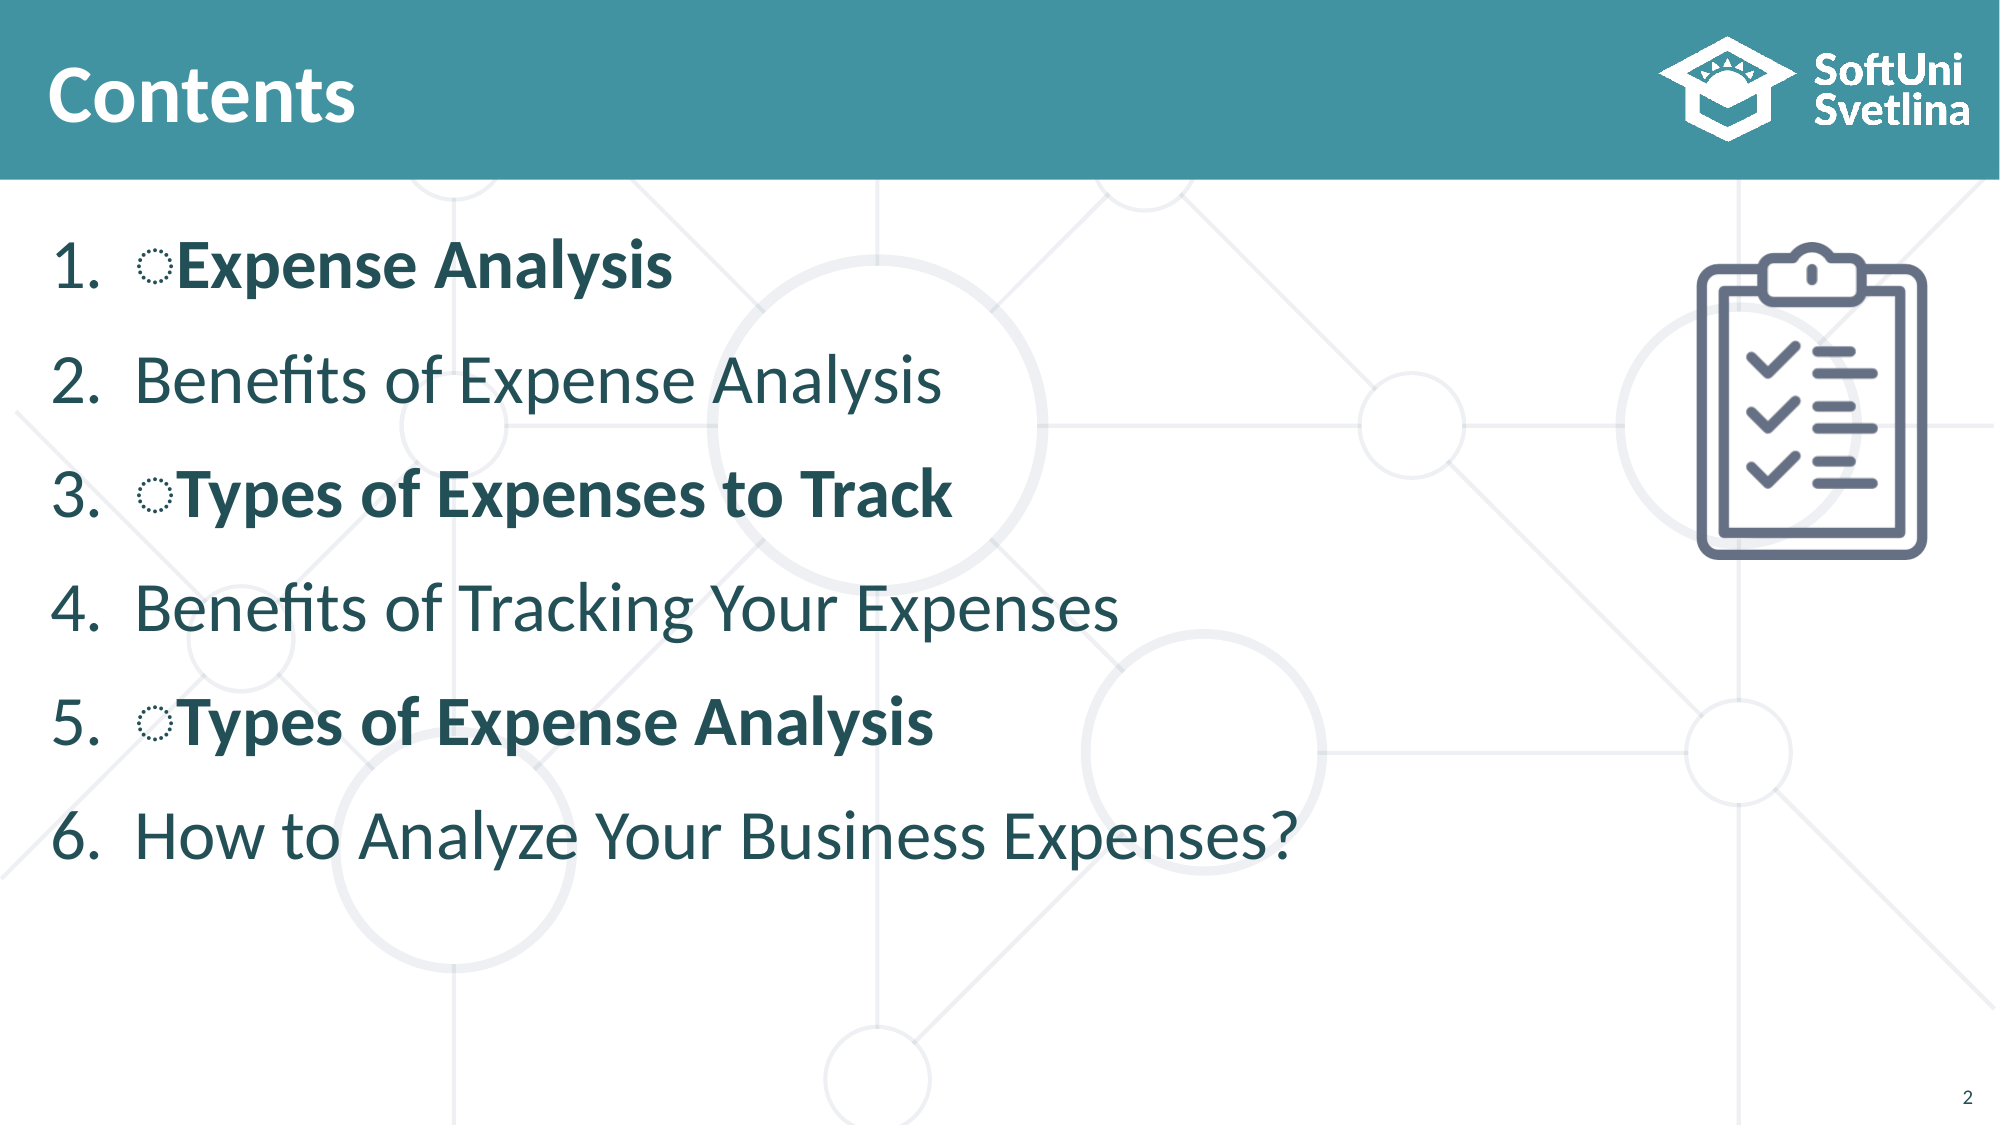

# Contents
͏Expense Analysis
Benefits of Expense Analysis
͏Types of Expenses to Track
Benefits of Tracking Your Expenses
͏Types of Expense Analysis
How to Analyze Your Business Expenses?
2